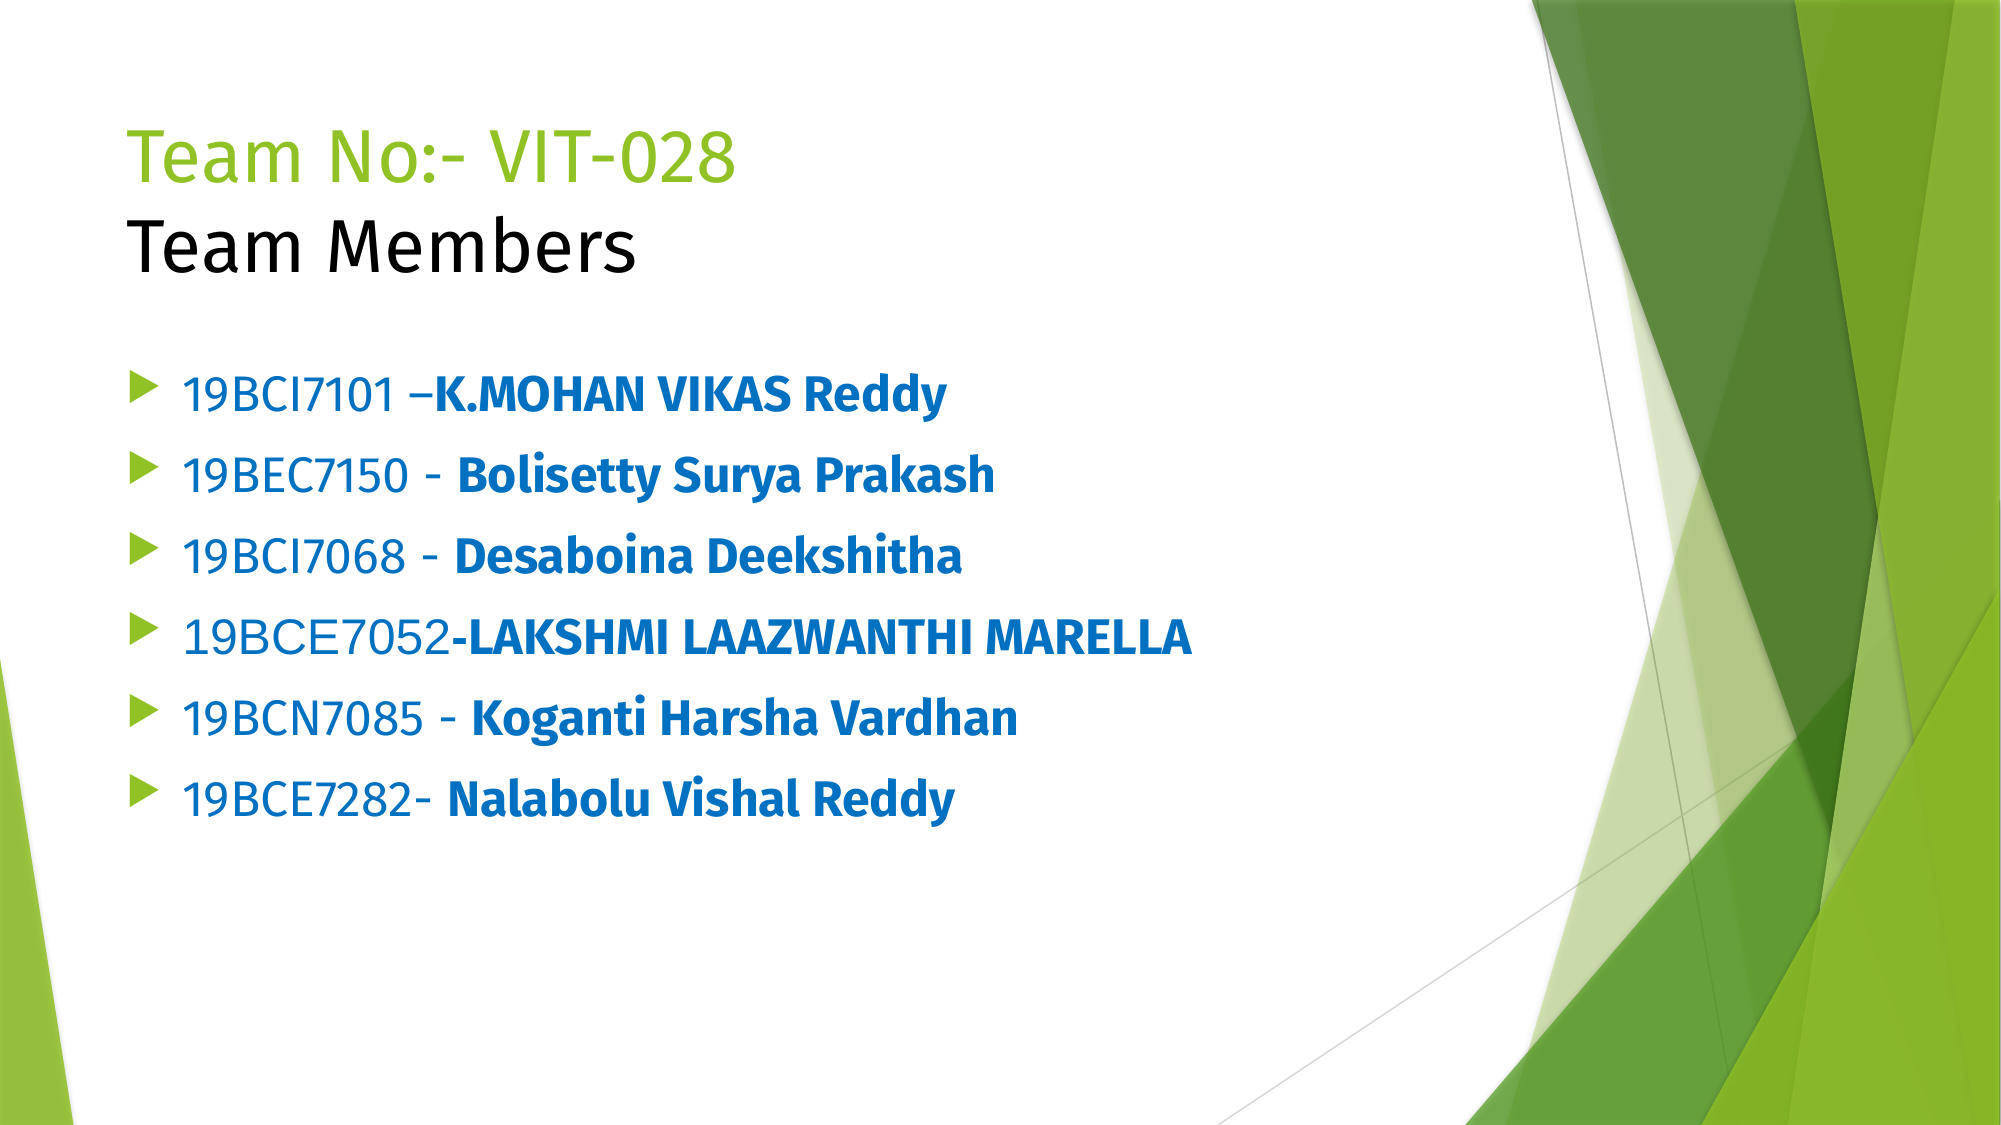

# Team No:- VIT-028 Team Members
19BCI7101 –K.MOHAN VIKAS Reddy
19BEC7150 - Bolisetty Surya Prakash
19BCI7068 - Desaboina Deekshitha
19BCE7052-LAKSHMI LAAZWANTHI MARELLA
19BCN7085 - Koganti Harsha Vardhan
19BCE7282- Nalabolu Vishal Reddy